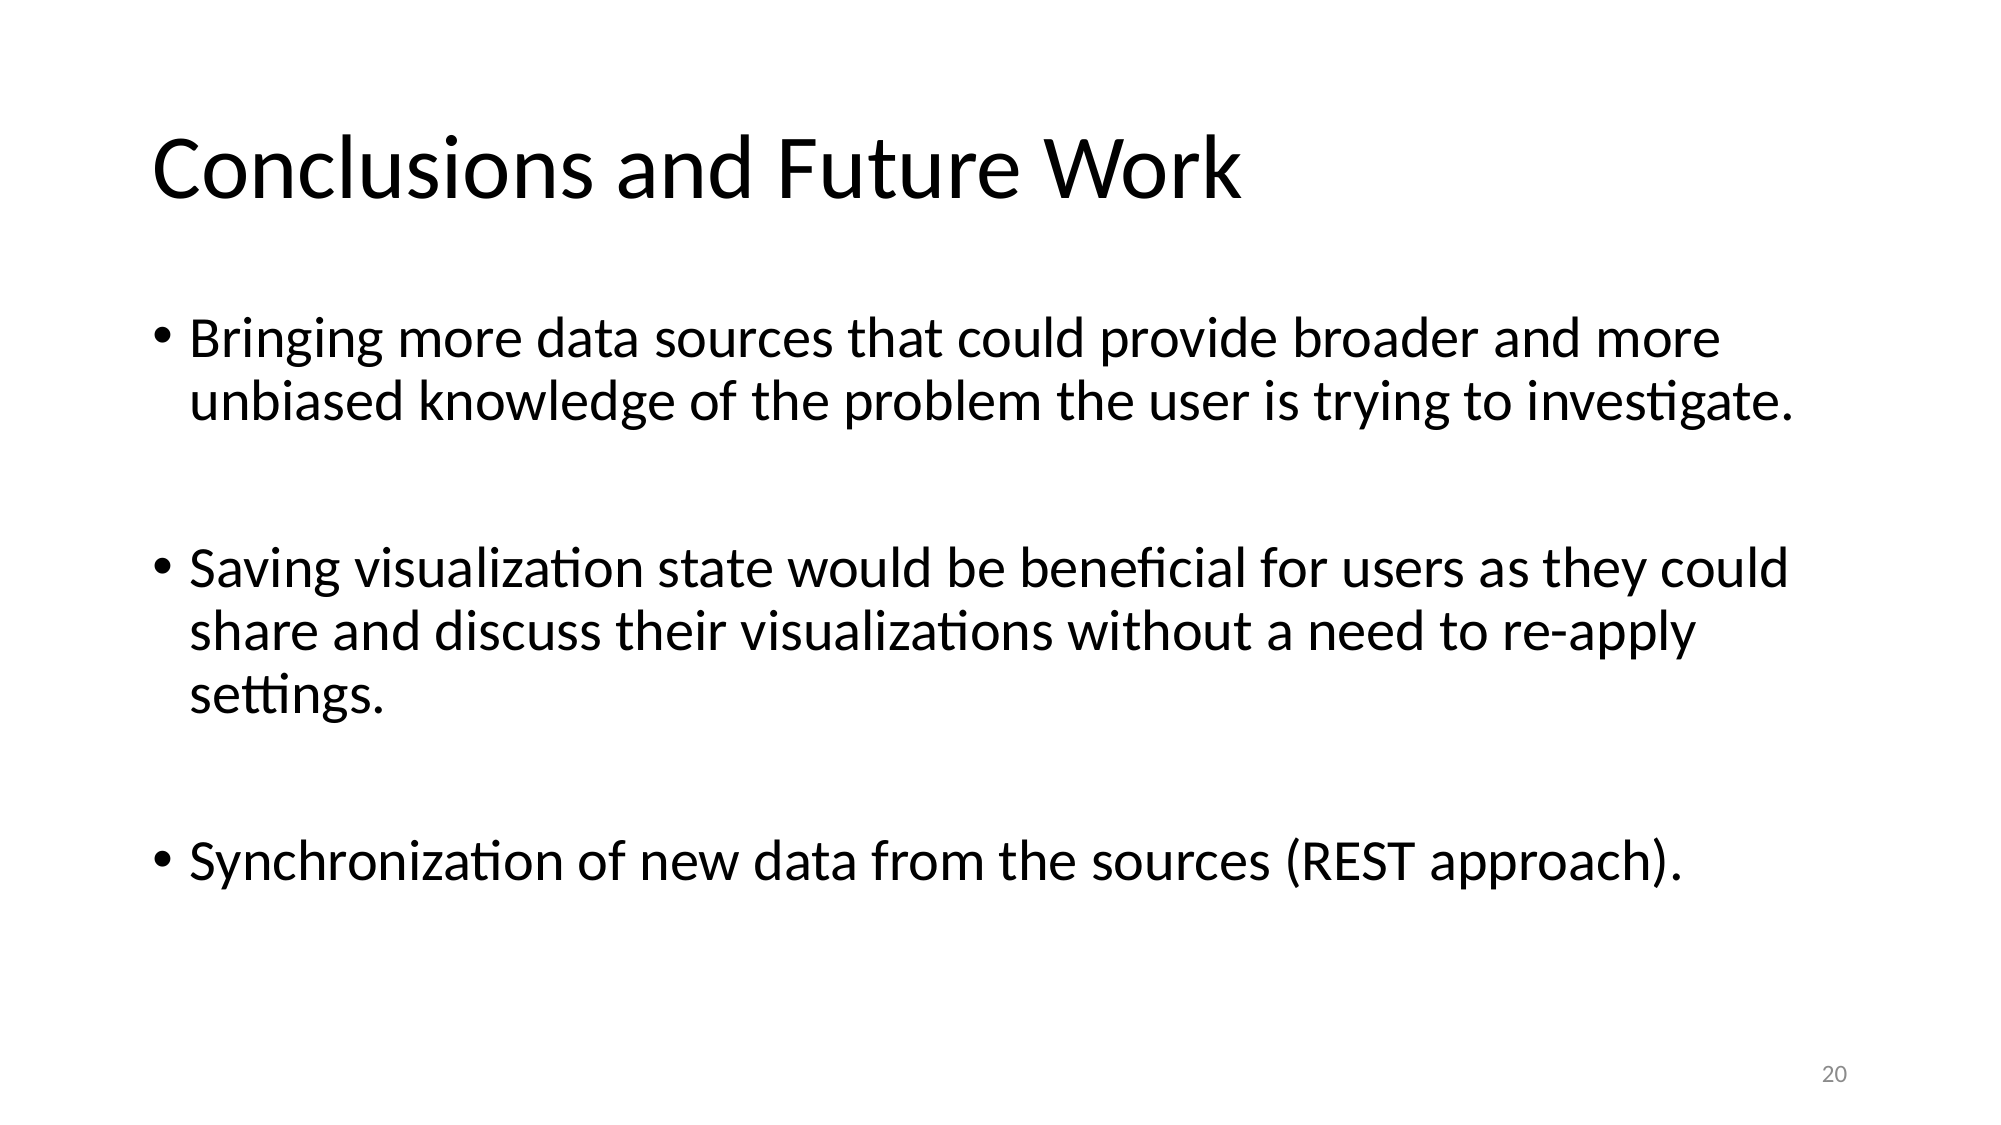

# Conclusions and Future Work
Bringing more data sources that could provide broader and more unbiased knowledge of the problem the user is trying to investigate.

Saving visualization state would be beneficial for users as they could share and discuss their visualizations without a need to re-apply settings.

Synchronization of new data from the sources (REST approach).

20